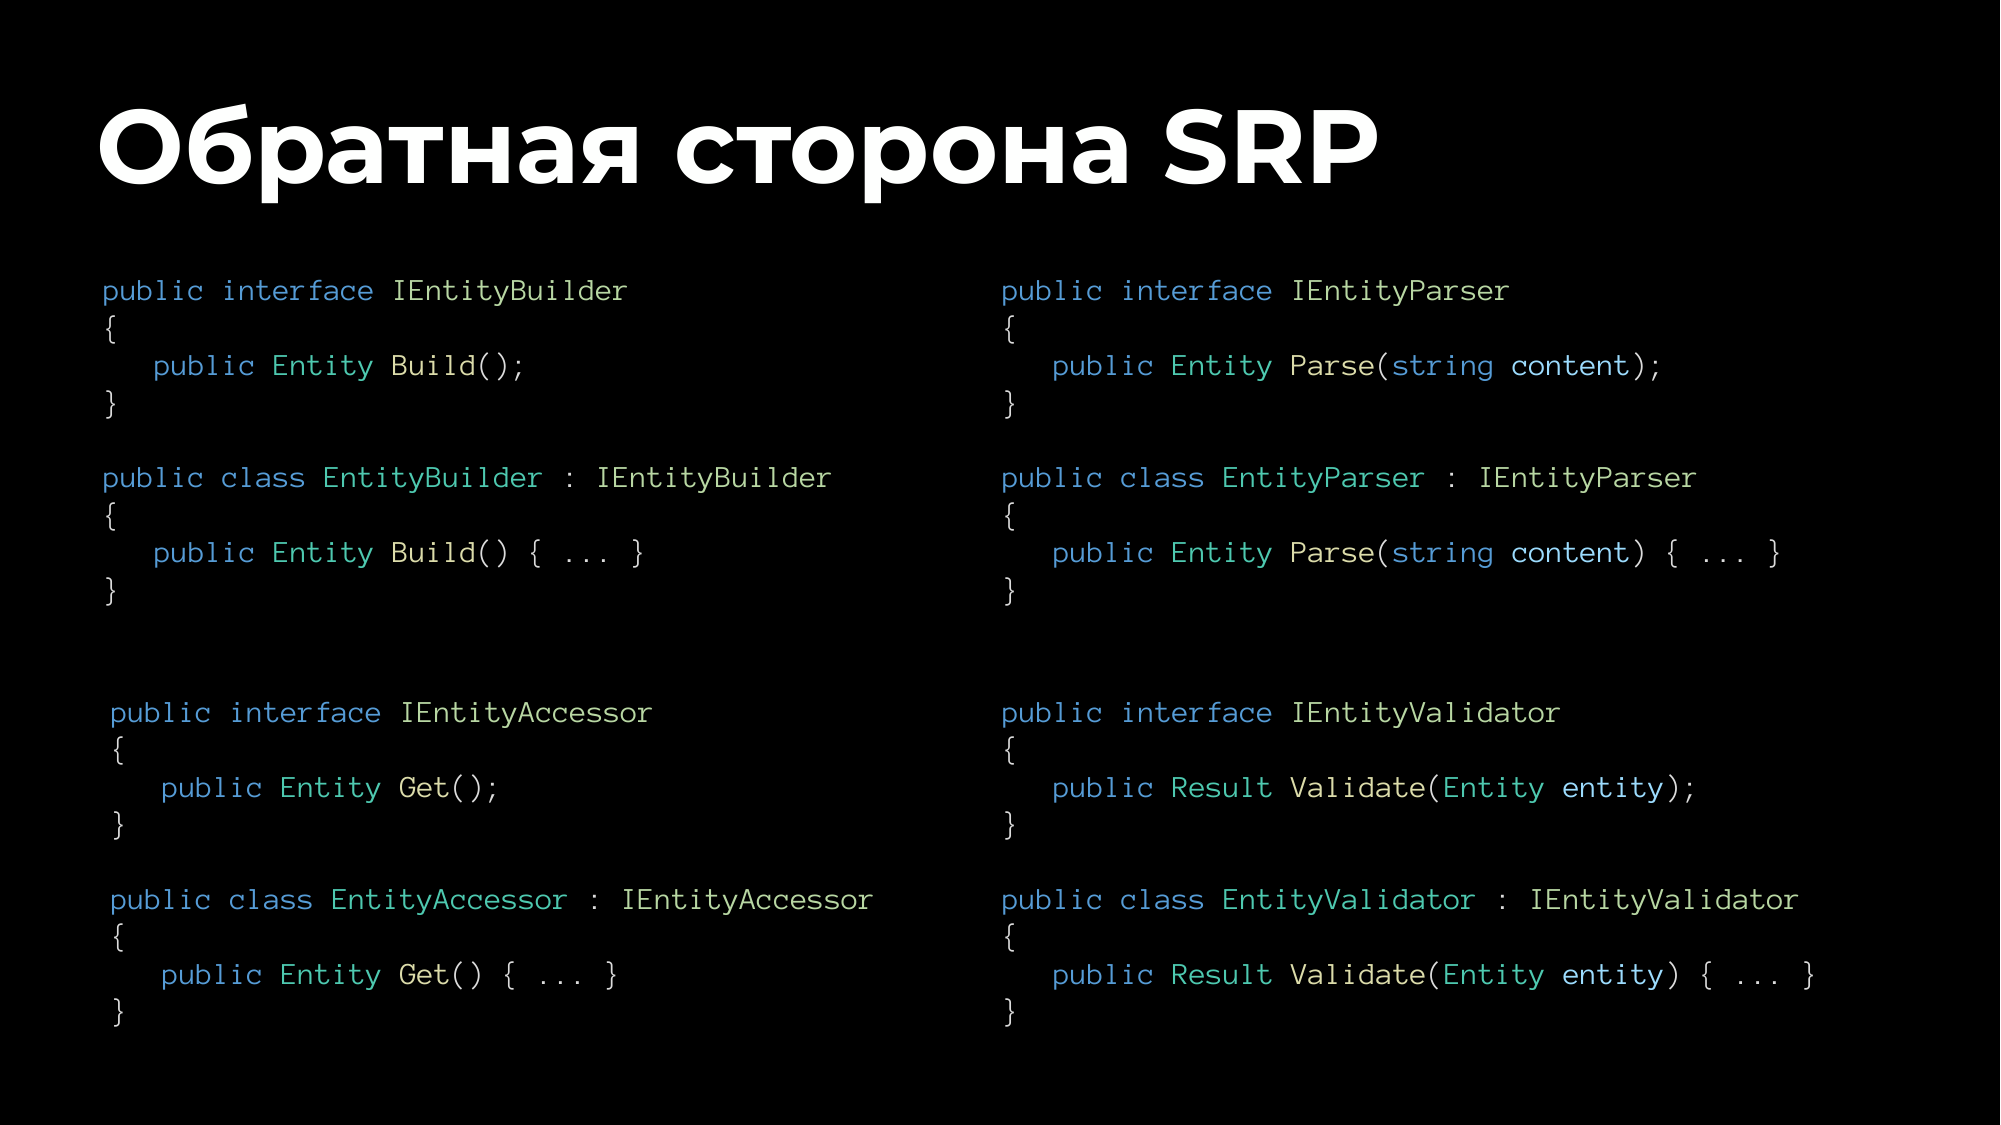

# Обратная сторона SRP
public interface IEntityBuilder
{
   public Entity Build();
}

public class EntityBuilder : IEntityBuilder
{
   public Entity Build() { ... }
}
public interface IEntityParser
{
   public Entity Parse(string content);
}

public class EntityParser : IEntityParser
{
   public Entity Parse(string content) { ... }
}
public interface IEntityAccessor
{
   public Entity Get();
}

public class EntityAccessor : IEntityAccessor
{
   public Entity Get() { ... }
}
public interface IEntityValidator
{
   public Result Validate(Entity entity);
}

public class EntityValidator : IEntityValidator
{
   public Result Validate(Entity entity) { ... }
}